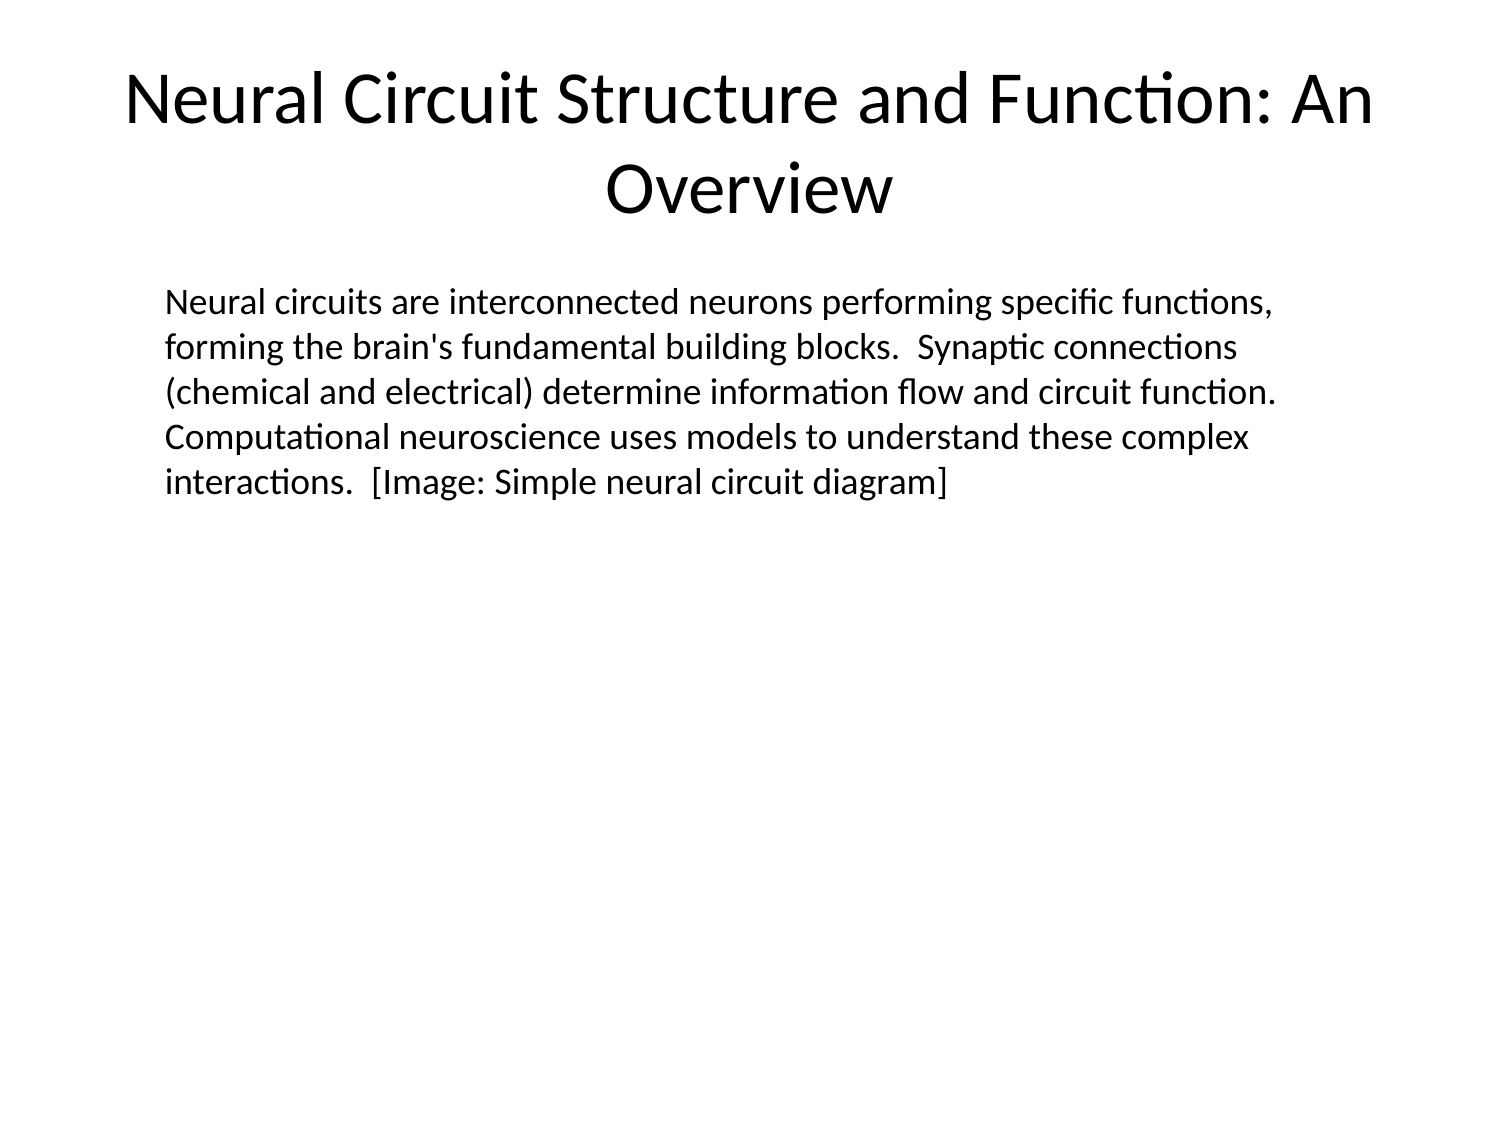

# Neural Circuit Structure and Function: An Overview

Neural circuits are interconnected neurons performing specific functions, forming the brain's fundamental building blocks.  Synaptic connections (chemical and electrical) determine information flow and circuit function.  Computational neuroscience uses models to understand these complex interactions.  [Image: Simple neural circuit diagram]